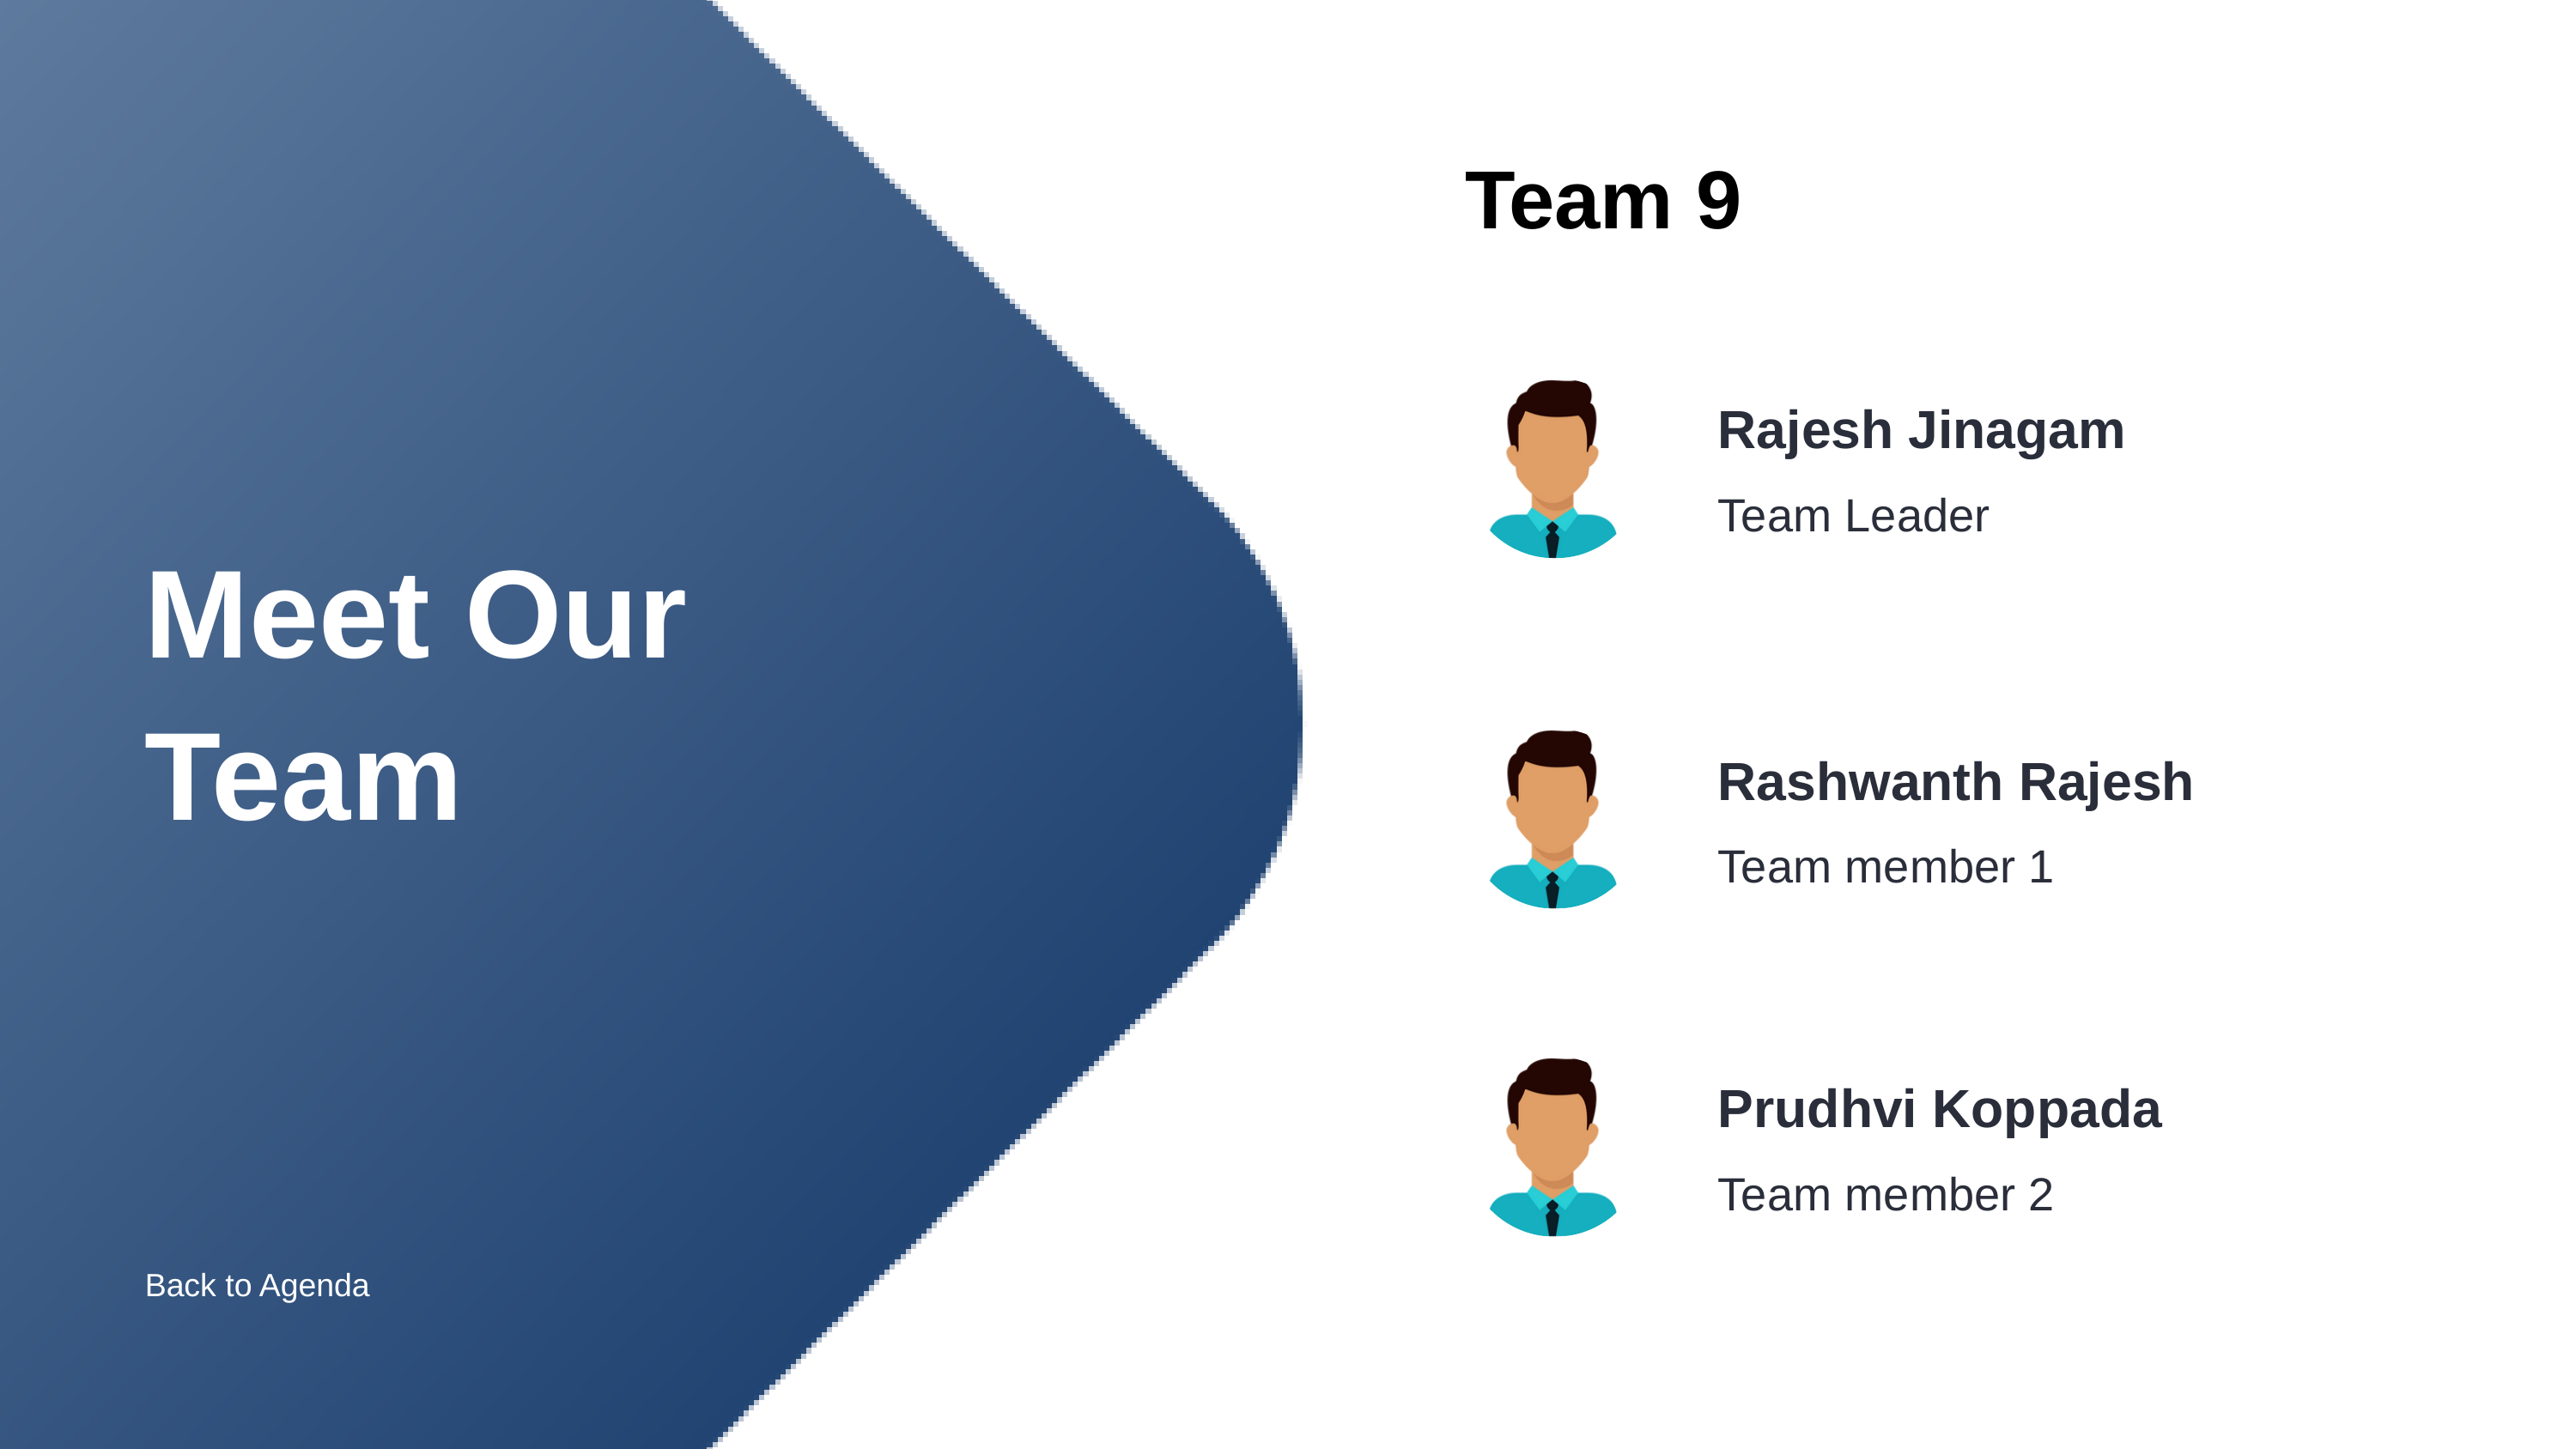

Team 9

Rajesh Jinagam
Team Leader
Meet Our
Team

Rashwanth Rajesh
Team member 1

Prudhvi Koppada
Team member 2
Back to Agenda